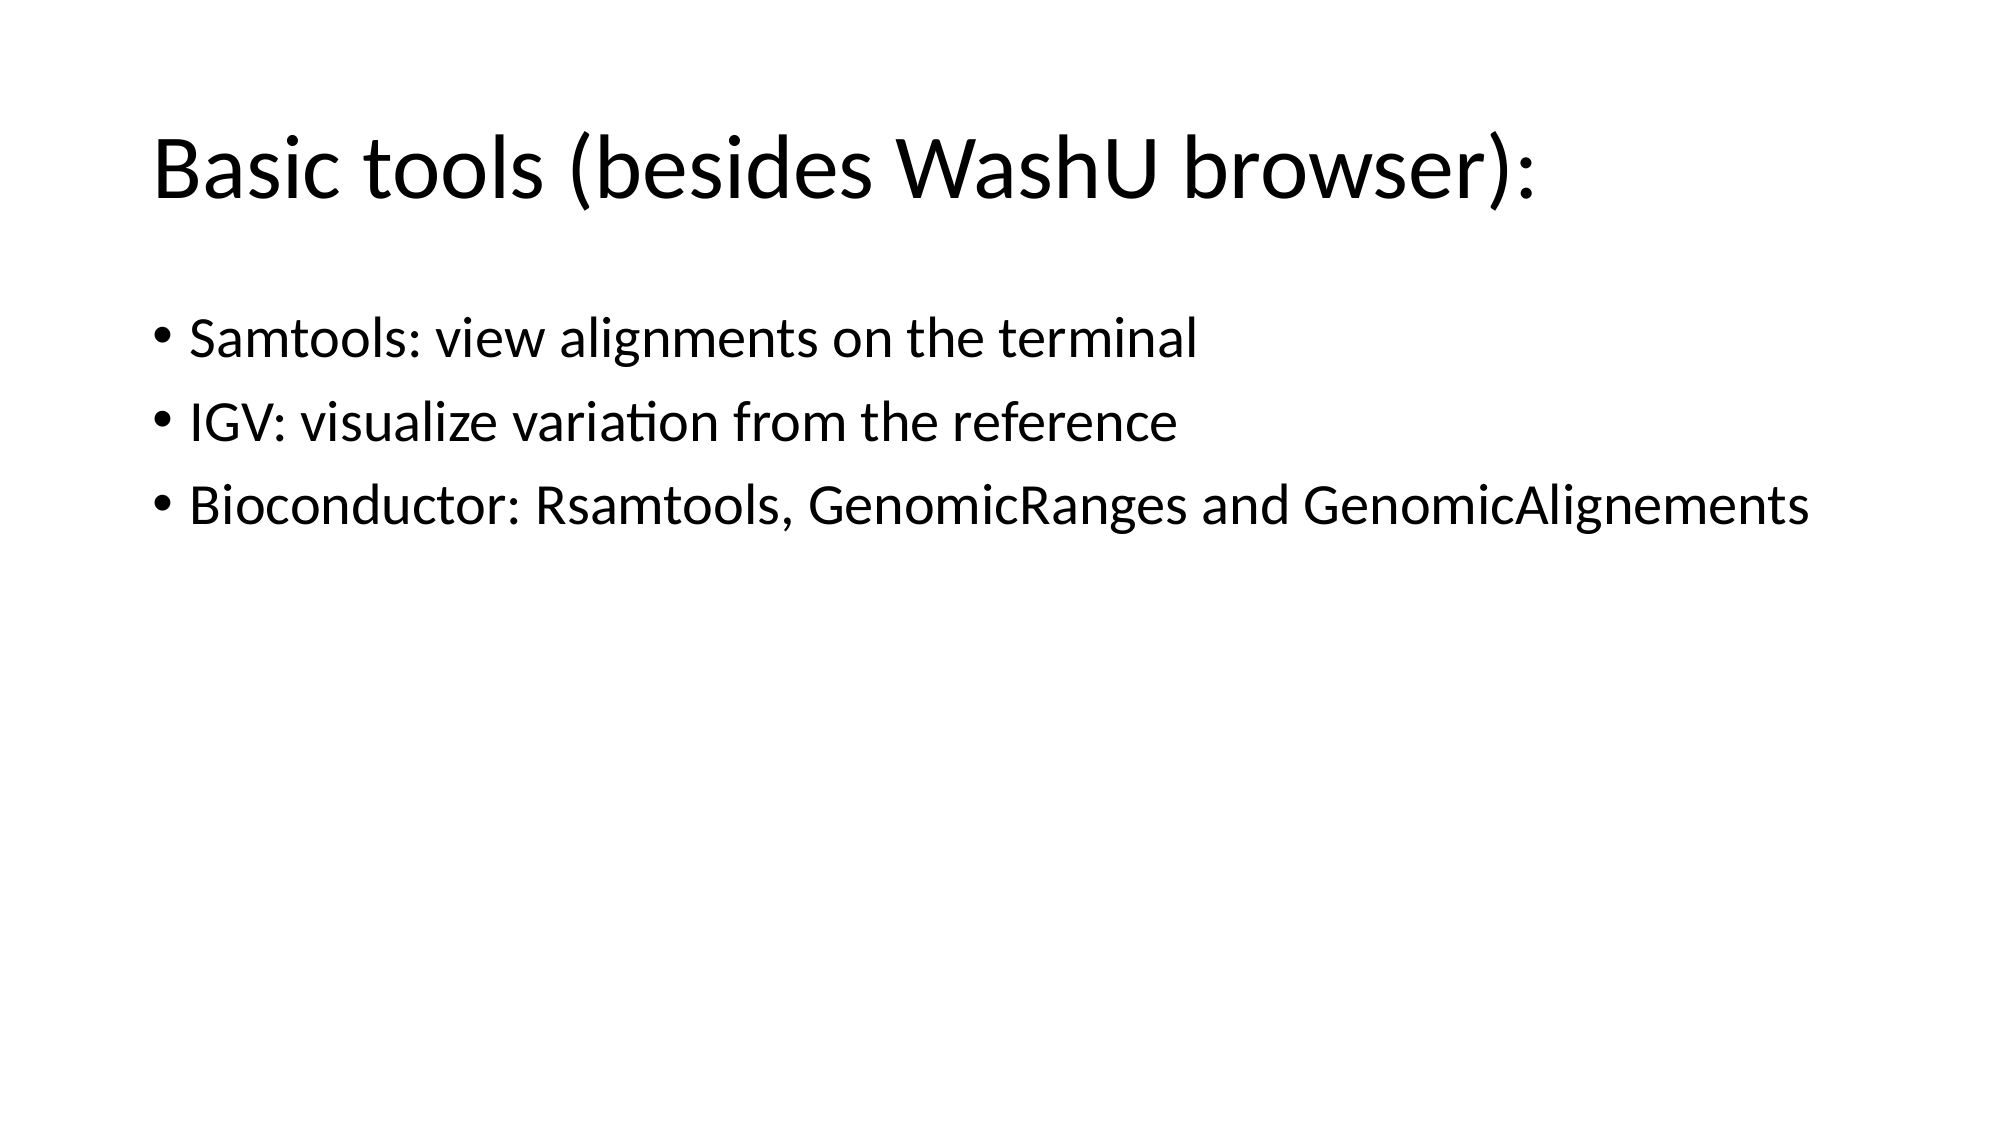

# Basic tools (besides WashU browser):
Samtools: view alignments on the terminal
IGV: visualize variation from the reference
Bioconductor: Rsamtools, GenomicRanges and GenomicAlignements